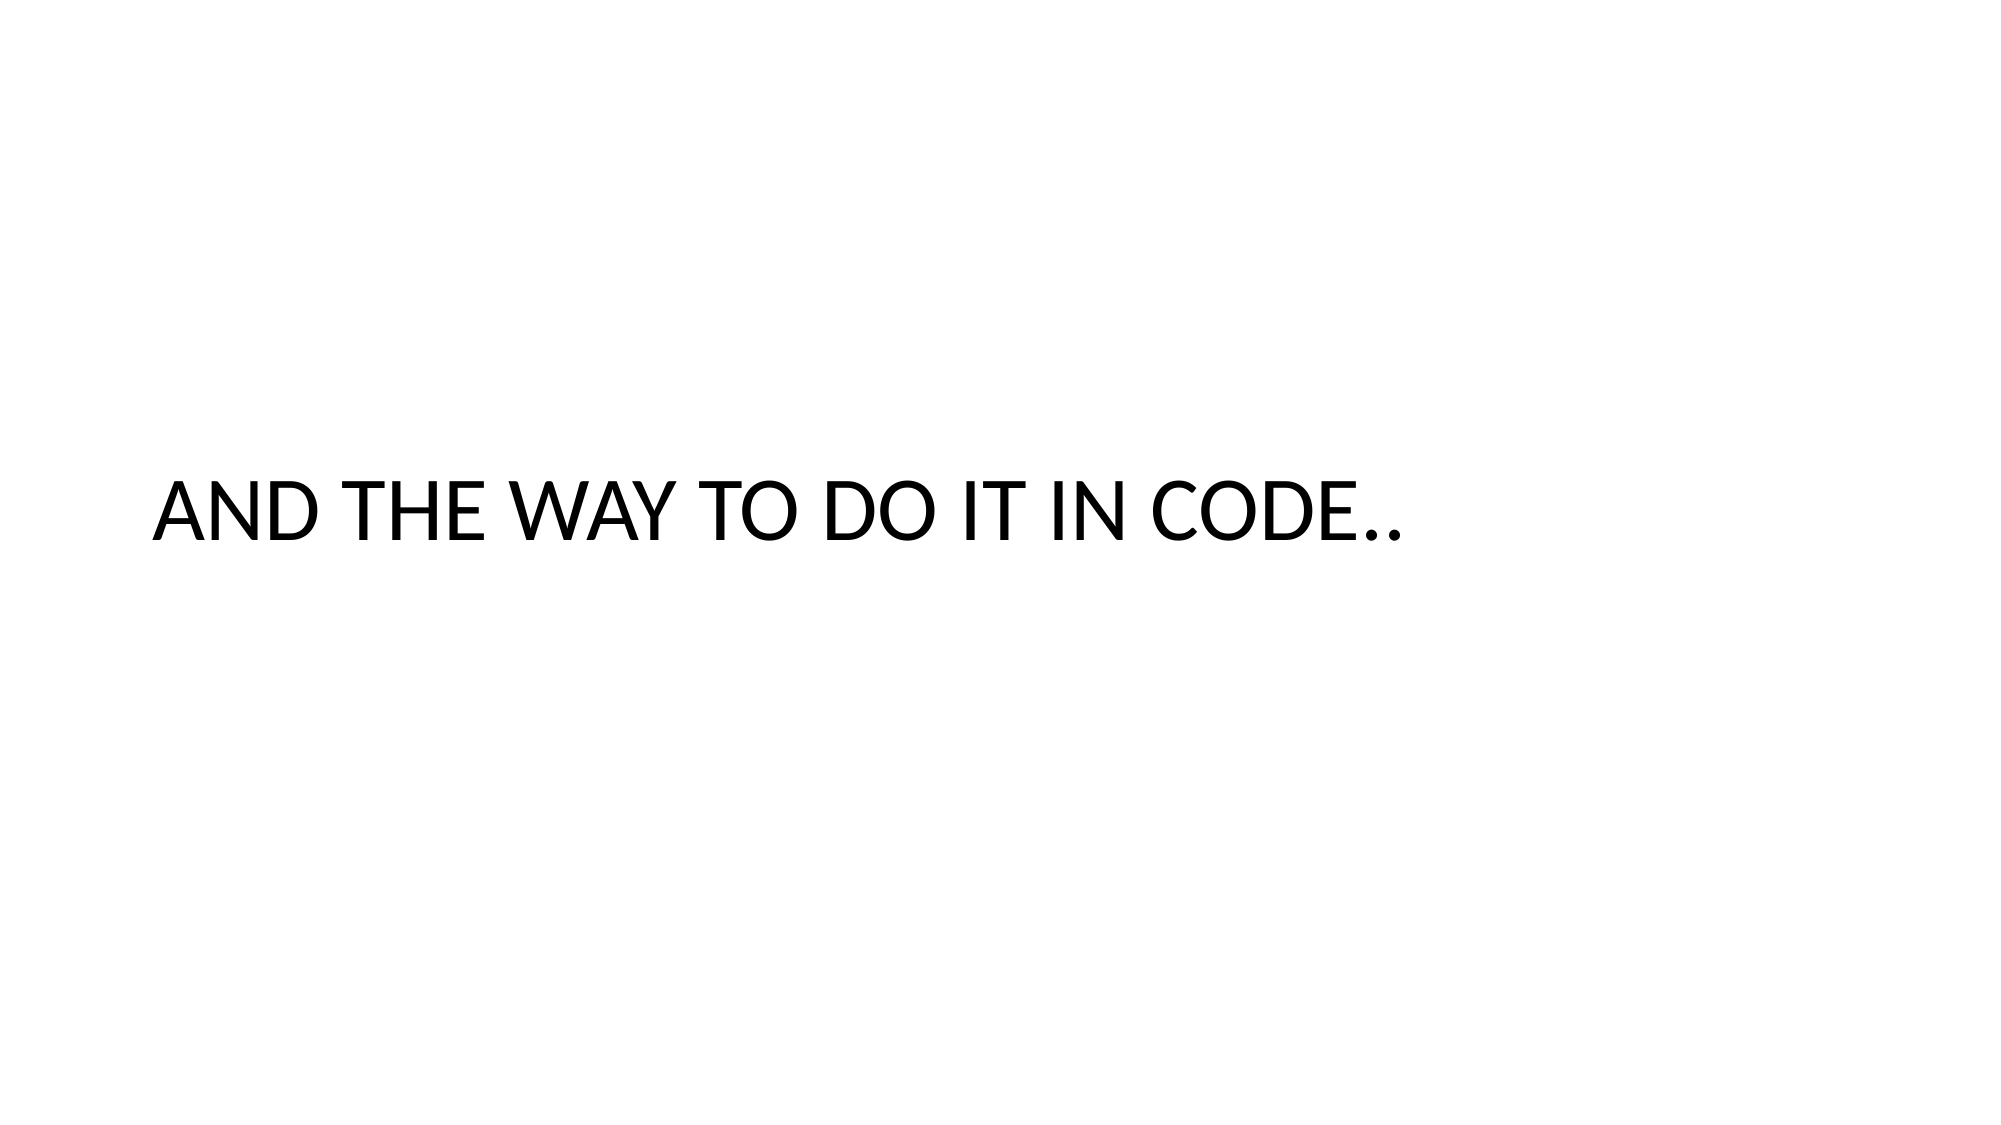

AND THE WAY TO DO IT IN CODE..